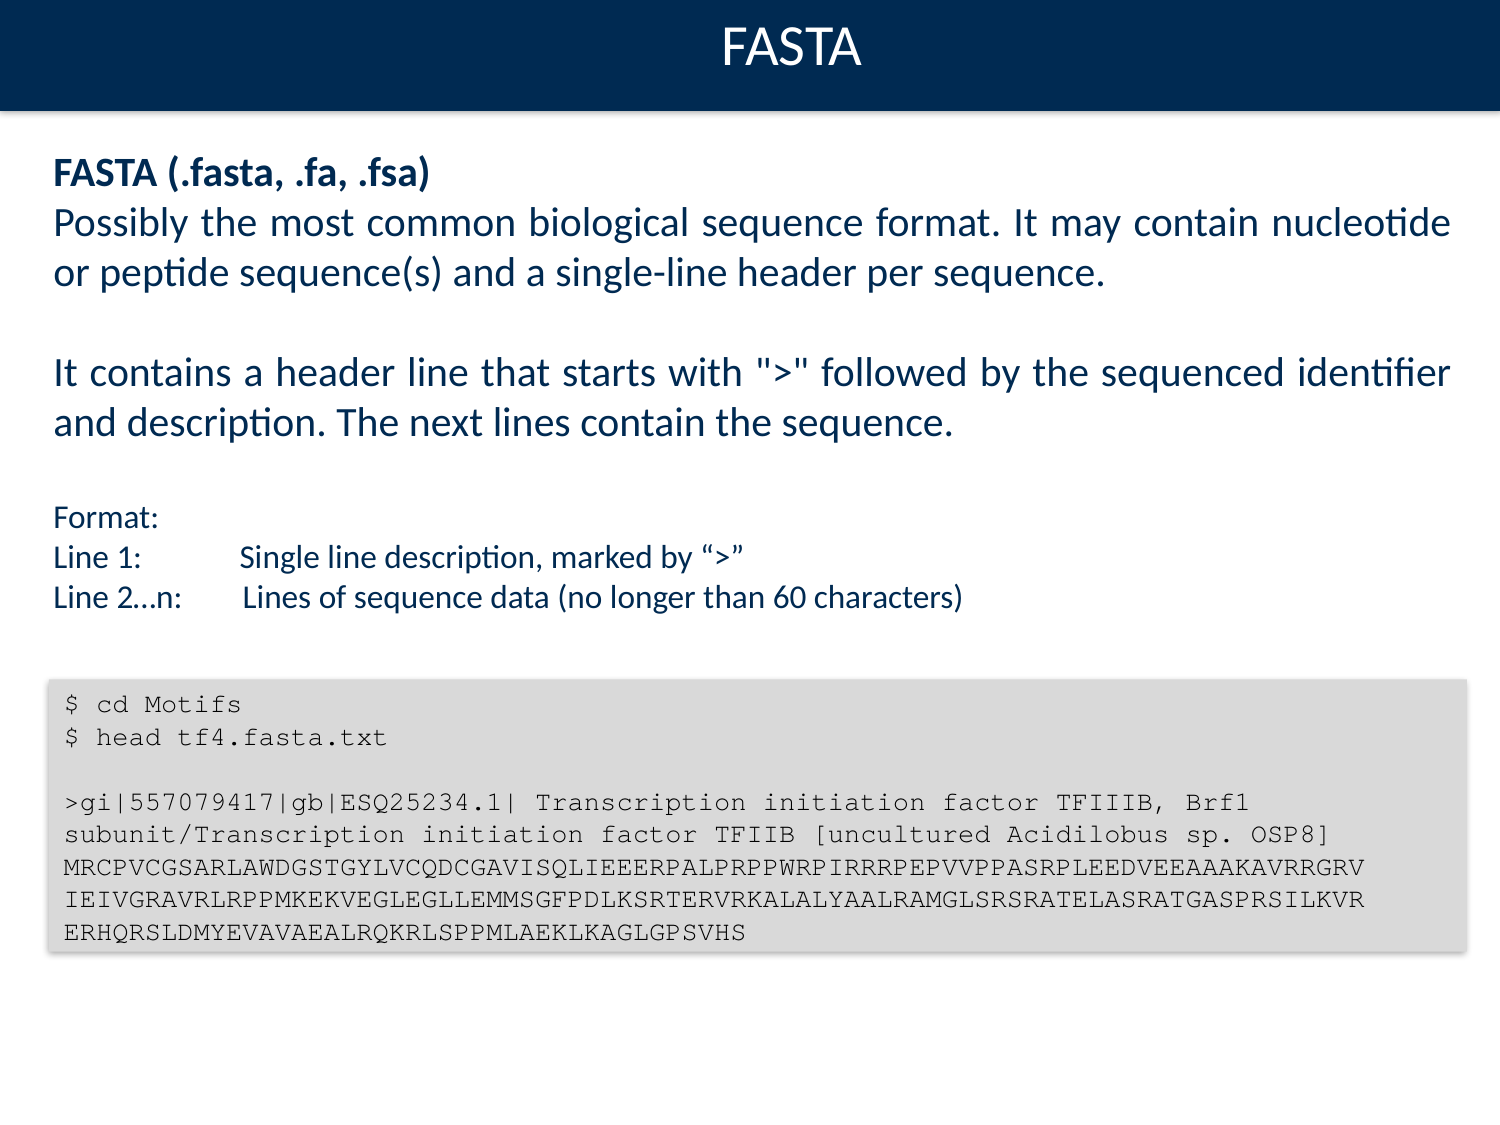

FASTA
FASTA (.fasta, .fa, .fsa)
Possibly the most common biological sequence format. It may contain nucleotide or peptide sequence(s) and a single-line header per sequence.

It contains a header line that starts with ">" followed by the sequenced identifier and description. The next lines contain the sequence.

Format:
Line 1:             Single line description, marked by “>”
Line 2…n:        Lines of sequence data (no longer than 60 characters)
$ cd Motifs
$ head tf4.fasta.txt

>gi|557079417|gb|ESQ25234.1| Transcription initiation factor TFIIIB, Brf1 subunit/Transcription initiation factor TFIIB [uncultured Acidilobus sp. OSP8]
MRCPVCGSARLAWDGSTGYLVCQDCGAVISQLIEEERPALPRPPWRPIRRRPEPVVPPASRPLEEDVEEAAAKAVRRGRV
IEIVGRAVRLRPPMKEKVEGLEGLLEMMSGFPDLKSRTERVRKALALYAALRAMGLSRSRATELASRATGASPRSILKVR
ERHQRSLDMYEVAVAEALRQKRLSPPMLAEKLKAGLGPSVHS